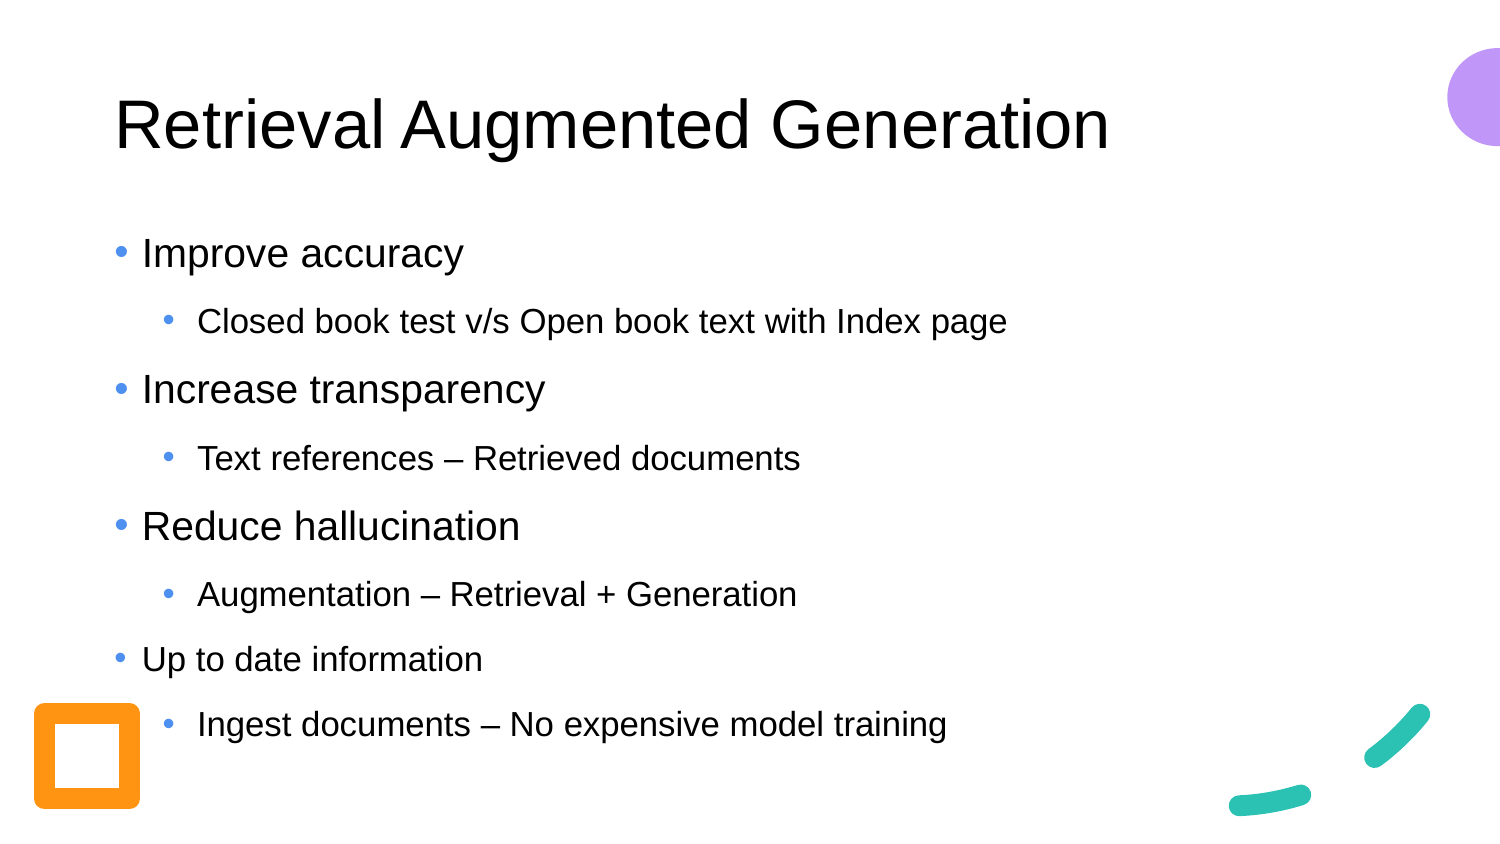

# Retrieval Augmented Generation
Improve accuracy
Closed book test v/s Open book text with Index page
Increase transparency
Text references – Retrieved documents
Reduce hallucination
Augmentation – Retrieval + Generation
Up to date information
Ingest documents – No expensive model training